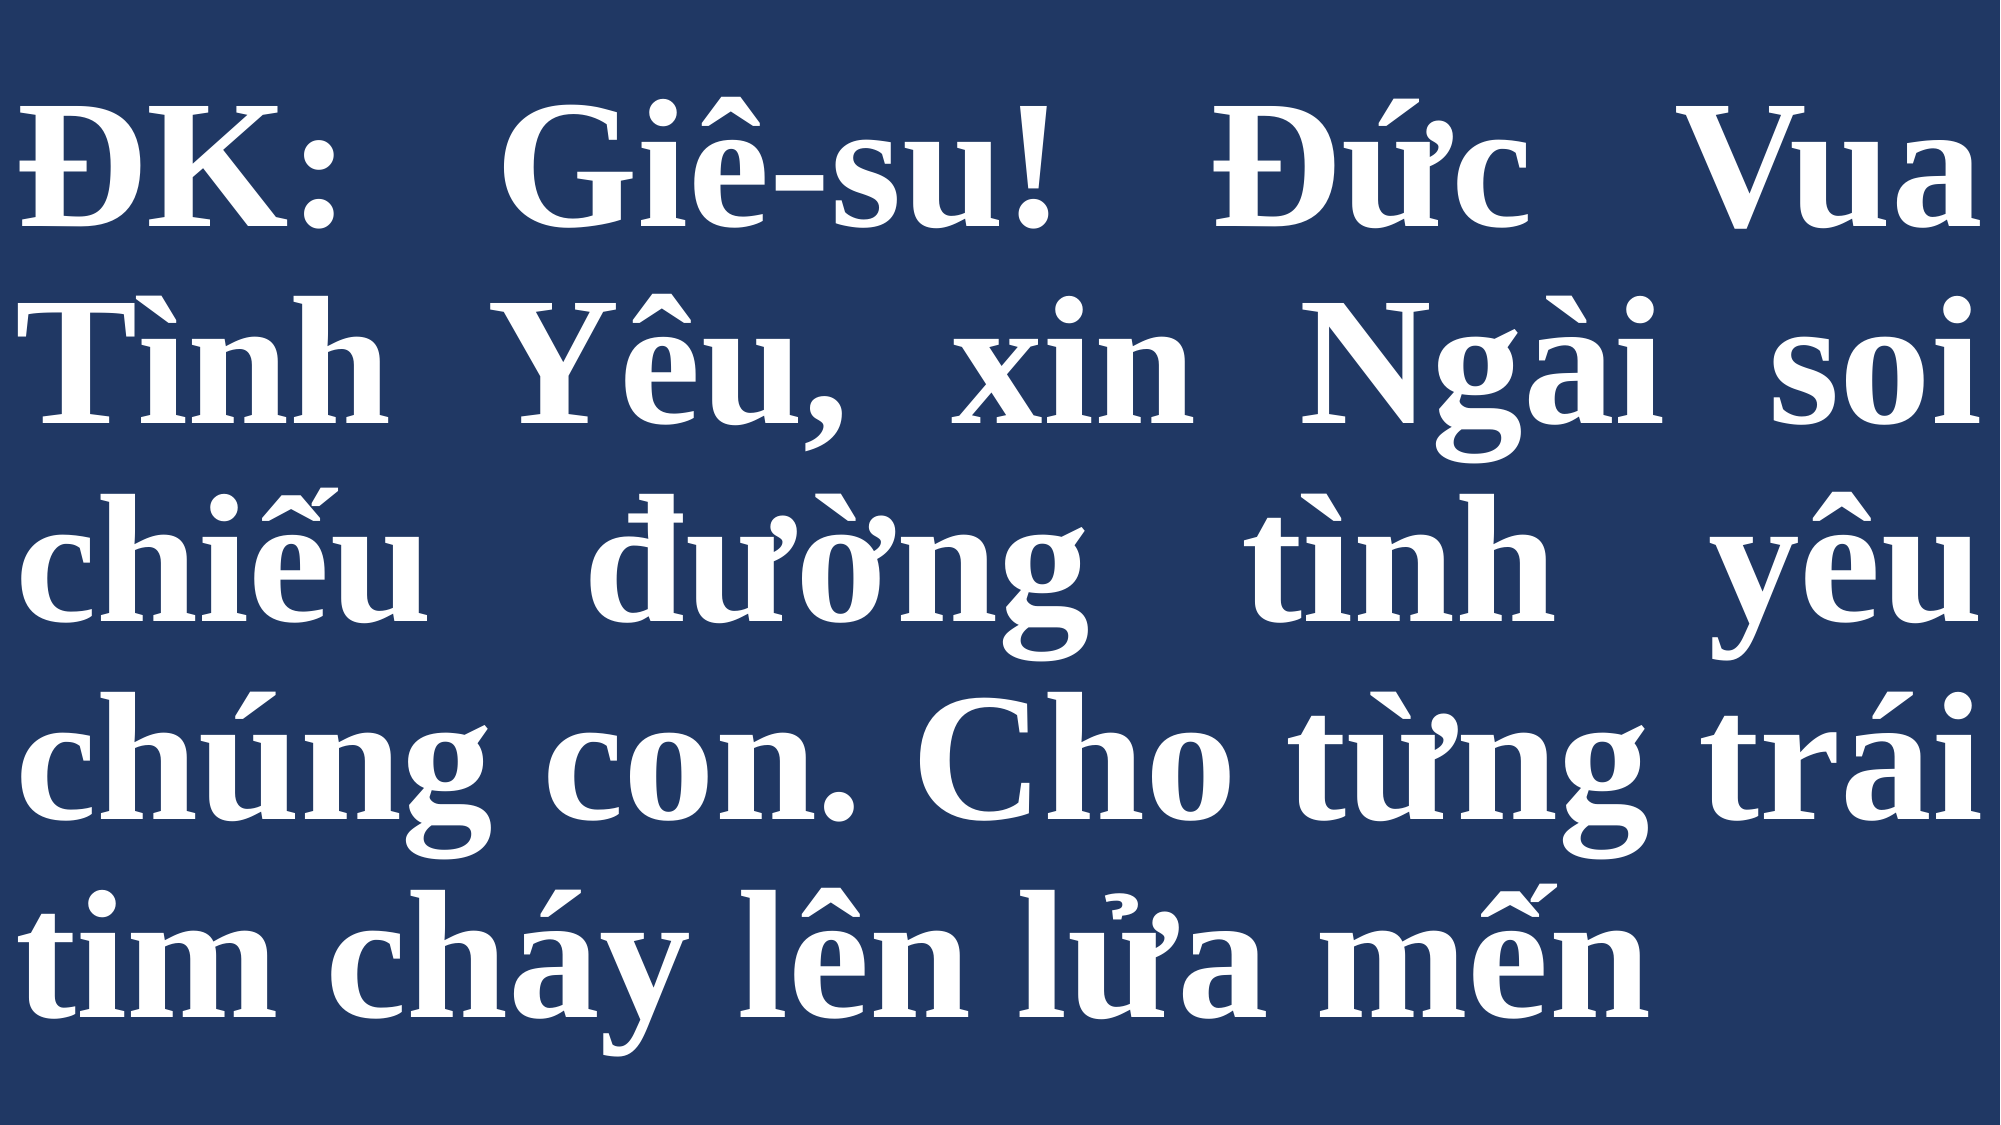

# ĐK: Giê-su! Đức Vua Tình Yêu, xin Ngài soi chiếu đường tình yêu chúng con. Cho từng trái tim cháy lên lửa mến